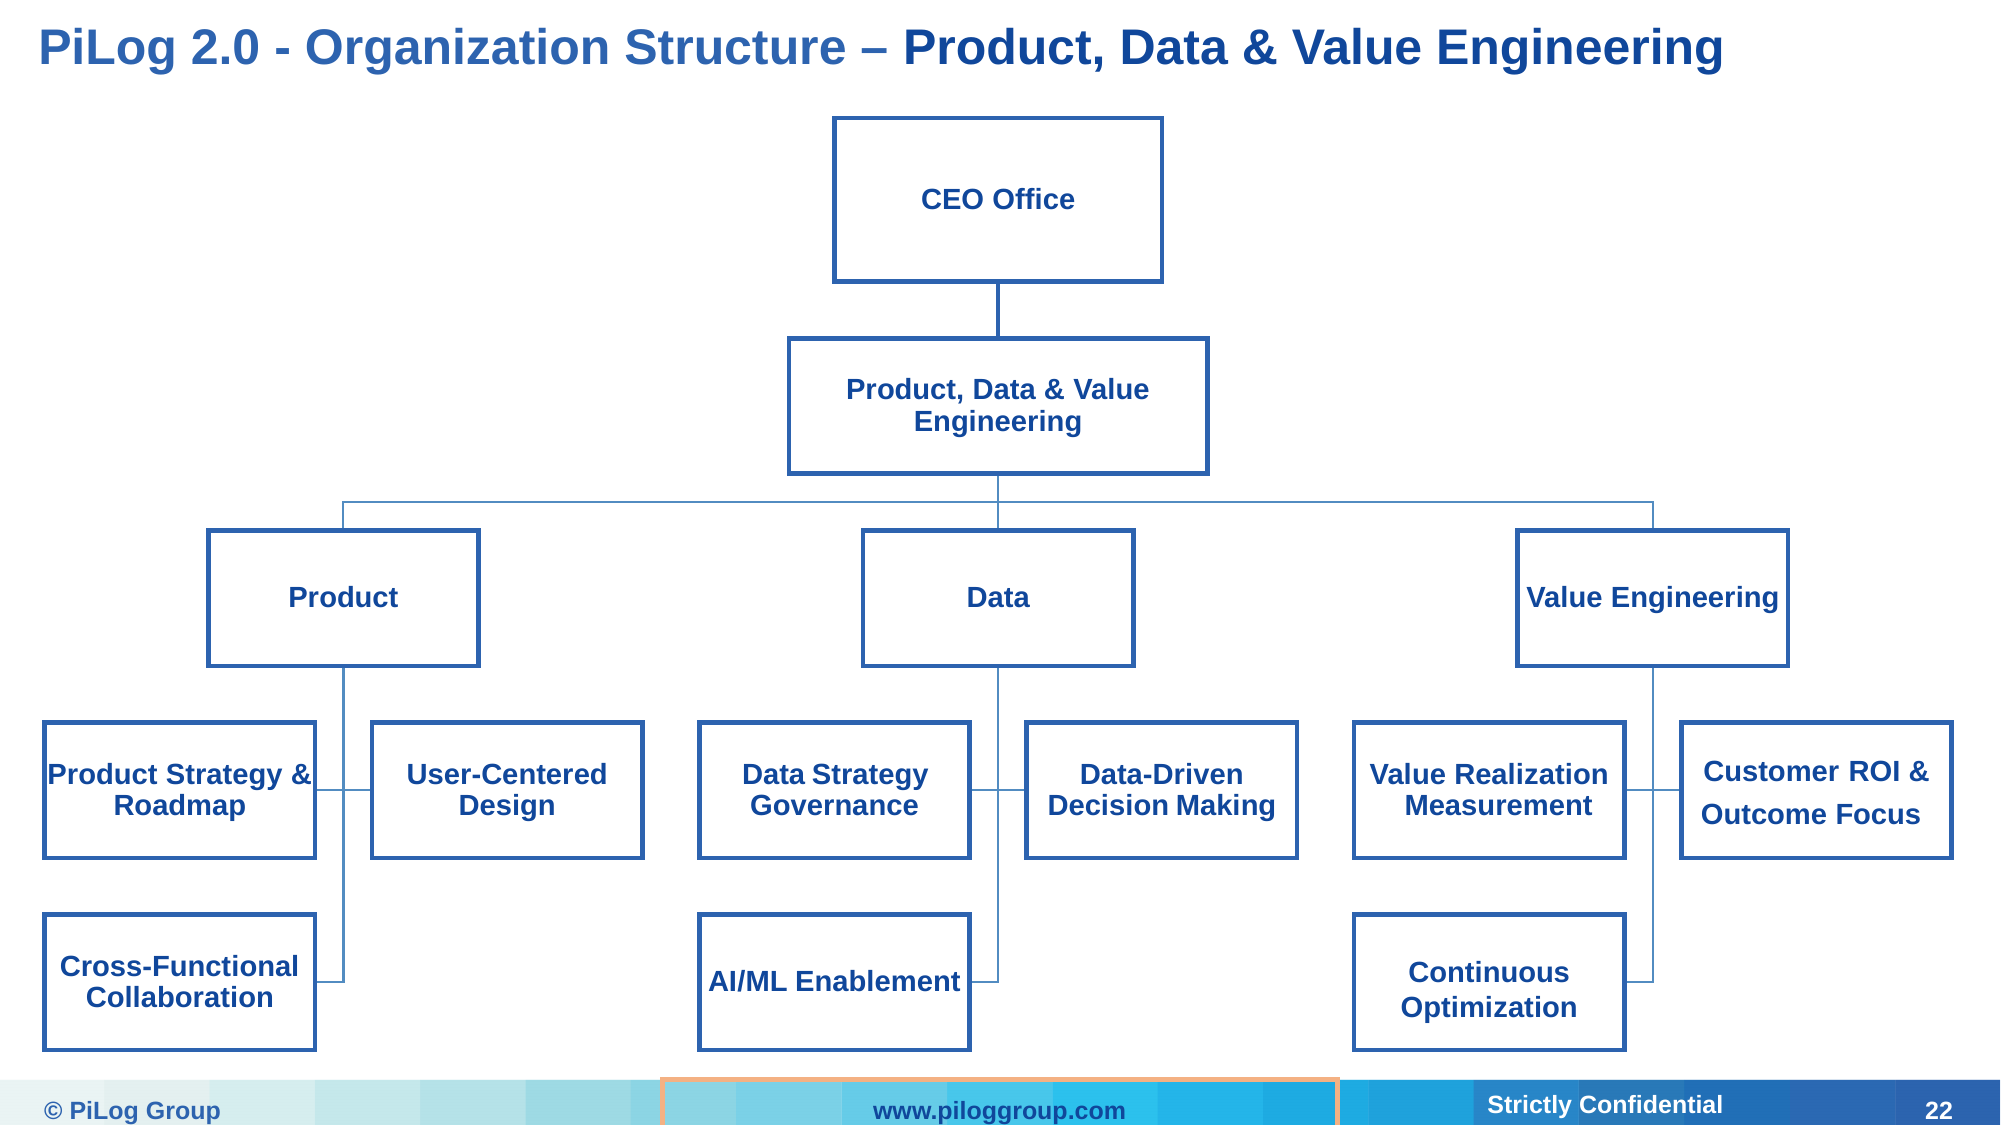

PiLog 2.0 - Organization Structure – Product, Data & Value Engineering

CEO Office
Product, Data & Value Engineering
Product
Product Strategy & Roadmap
User-Centered Design
Cross-Functional Collaboration
Data
IT Data Strategy & Governance
Data-Driven Decision Making
AI/ML Enablement
Value Engineering
Value Realization & Measurement:
Customer ROI & Outcome Focus:
Continuous Optimization

© PiLog Group
www.piloggroup.com
22
Strictly Confidential